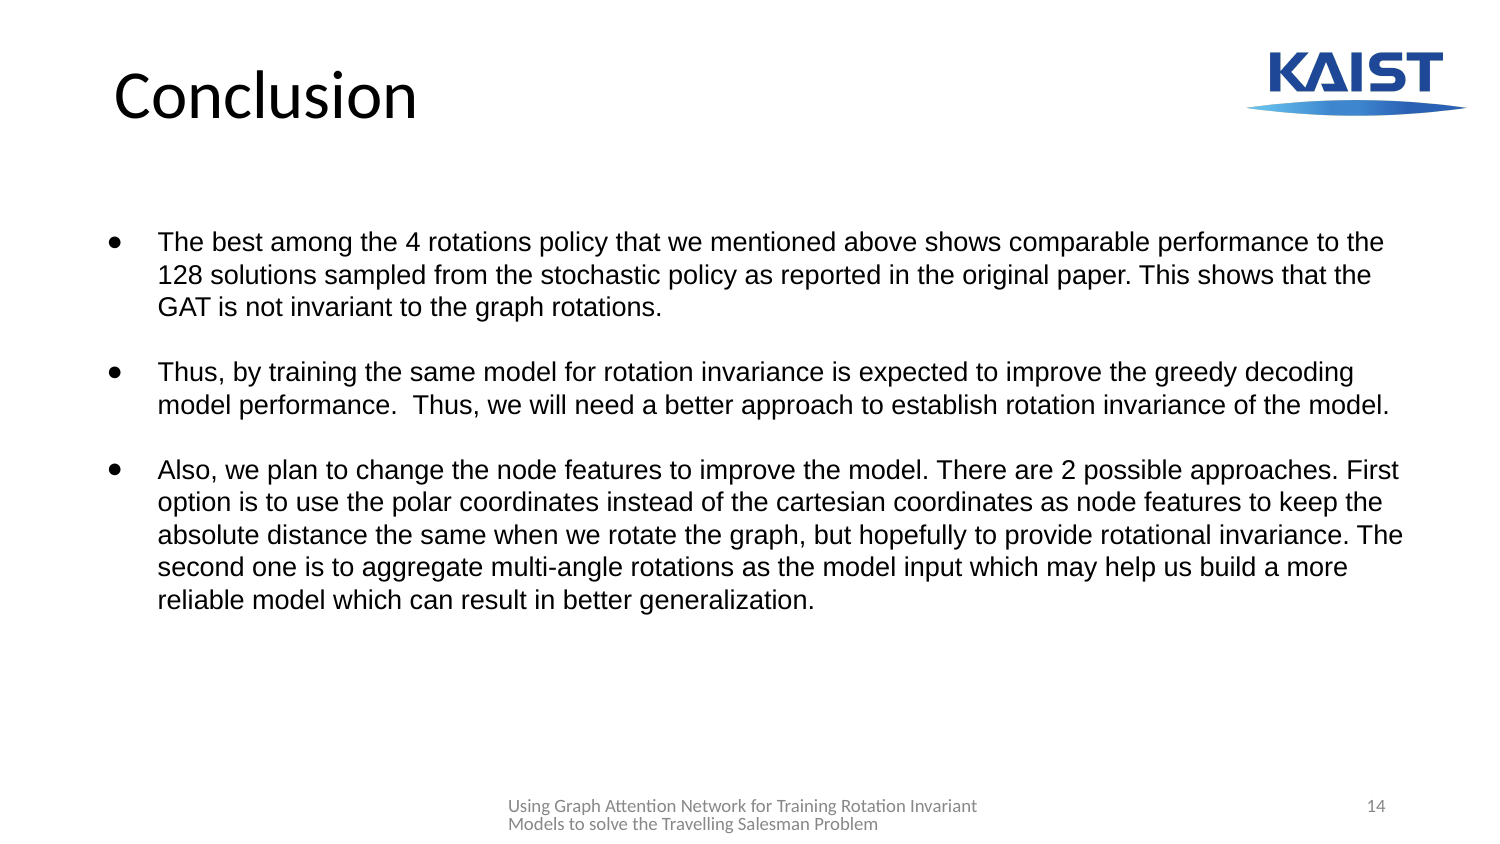

# Conclusion
The best among the 4 rotations policy that we mentioned above shows comparable performance to the 128 solutions sampled from the stochastic policy as reported in the original paper. This shows that the GAT is not invariant to the graph rotations.

Thus, by training the same model for rotation invariance is expected to improve the greedy decoding model performance.  Thus, we will need a better approach to establish rotation invariance of the model.

Also, we plan to change the node features to improve the model. There are 2 possible approaches. First option is to use the polar coordinates instead of the cartesian coordinates as node features to keep the absolute distance the same when we rotate the graph, but hopefully to provide rotational invariance. The second one is to aggregate multi-angle rotations as the model input which may help us build a more reliable model which can result in better generalization.
with climate change more extreme weather phenomena
Using Graph Attention Network for Training Rotation Invariant Models to solve the Travelling Salesman Problem
14